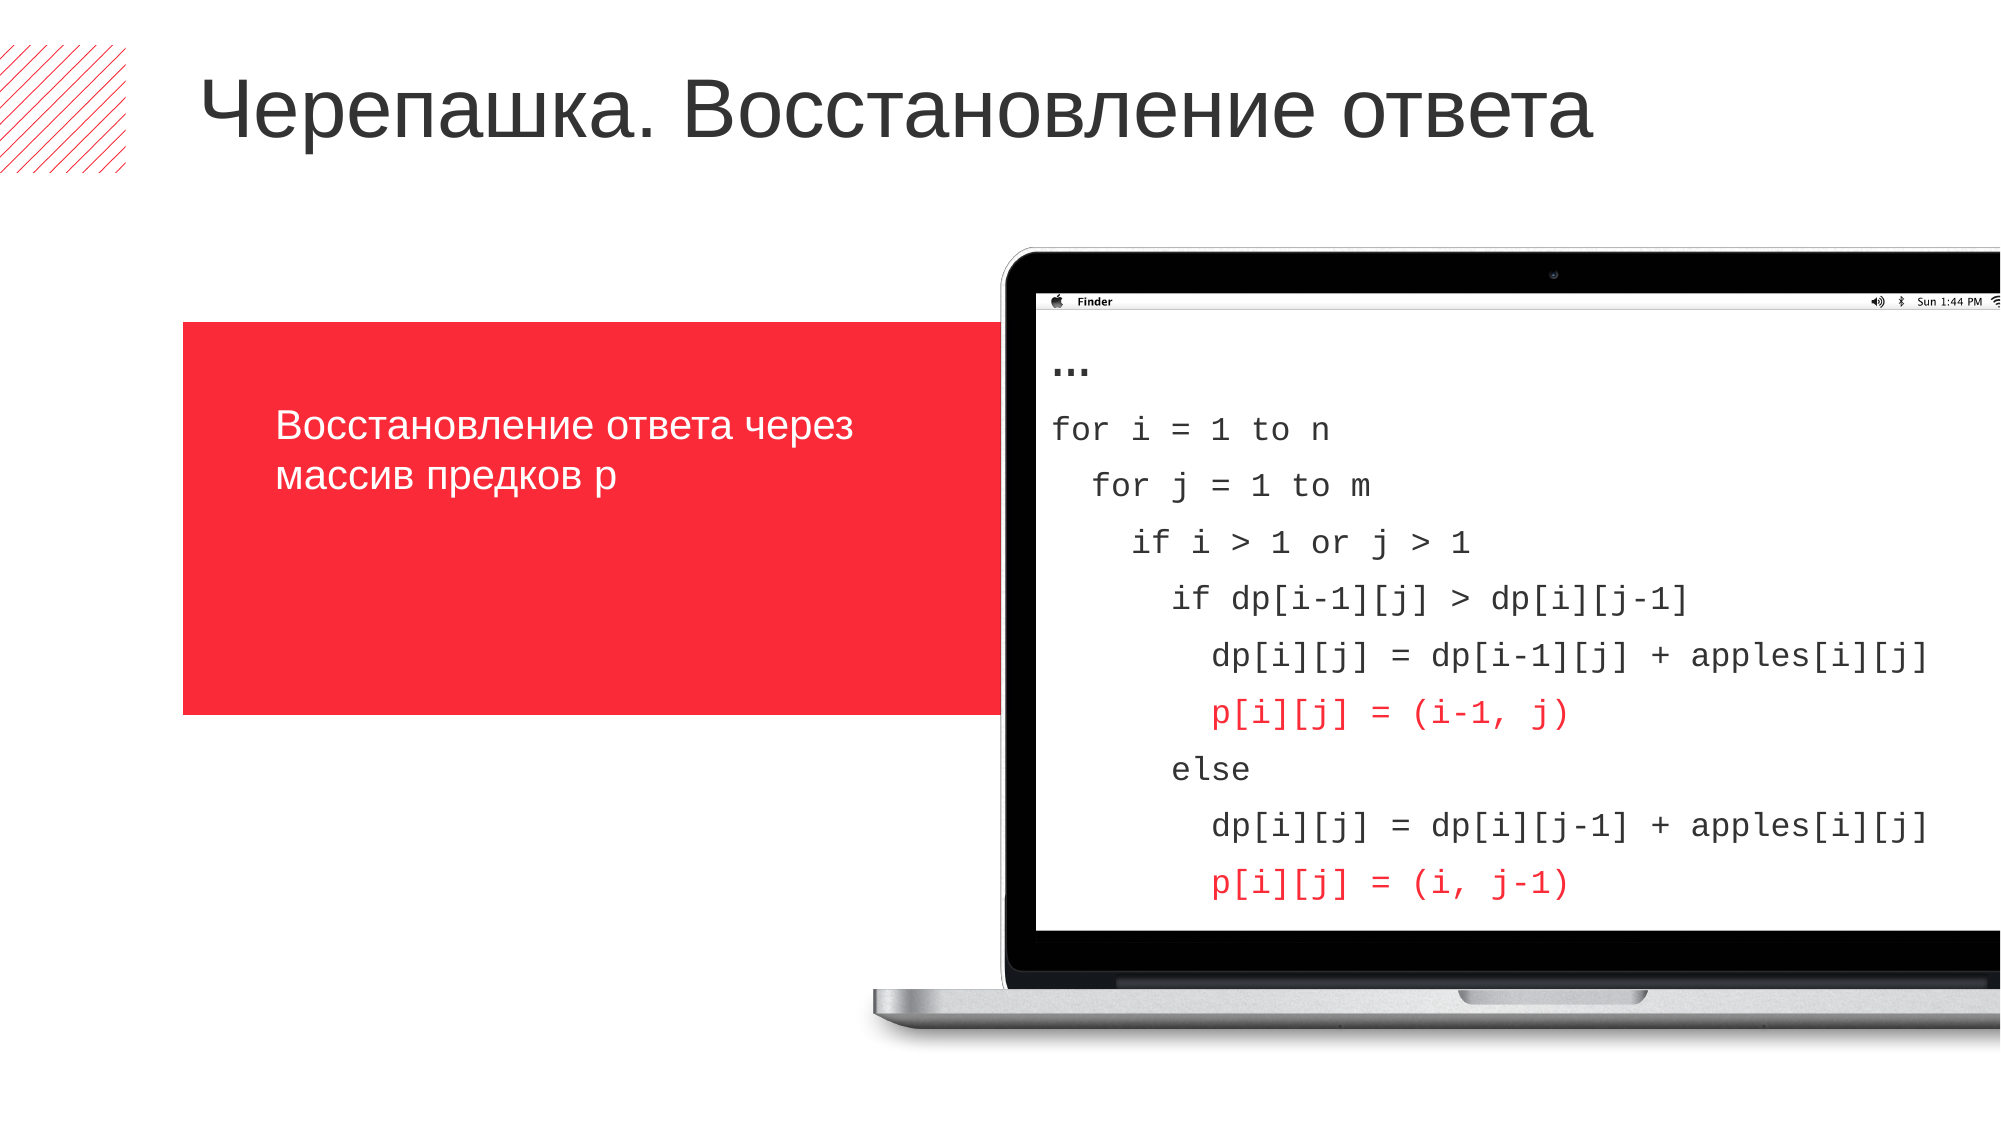

Черепашка. Восстановление ответа
…
for i = 1 to n
  for j = 1 to m
    if i > 1 or j > 1
      if dp[i-1][j] > dp[i][j-1]
        dp[i][j] = dp[i-1][j] + apples[i][j]
        p[i][j] = (i-1, j)
      else
        dp[i][j] = dp[i][j-1] + apples[i][j]
        p[i][j] = (i, j-1)

Восстановление ответа через массив предков p